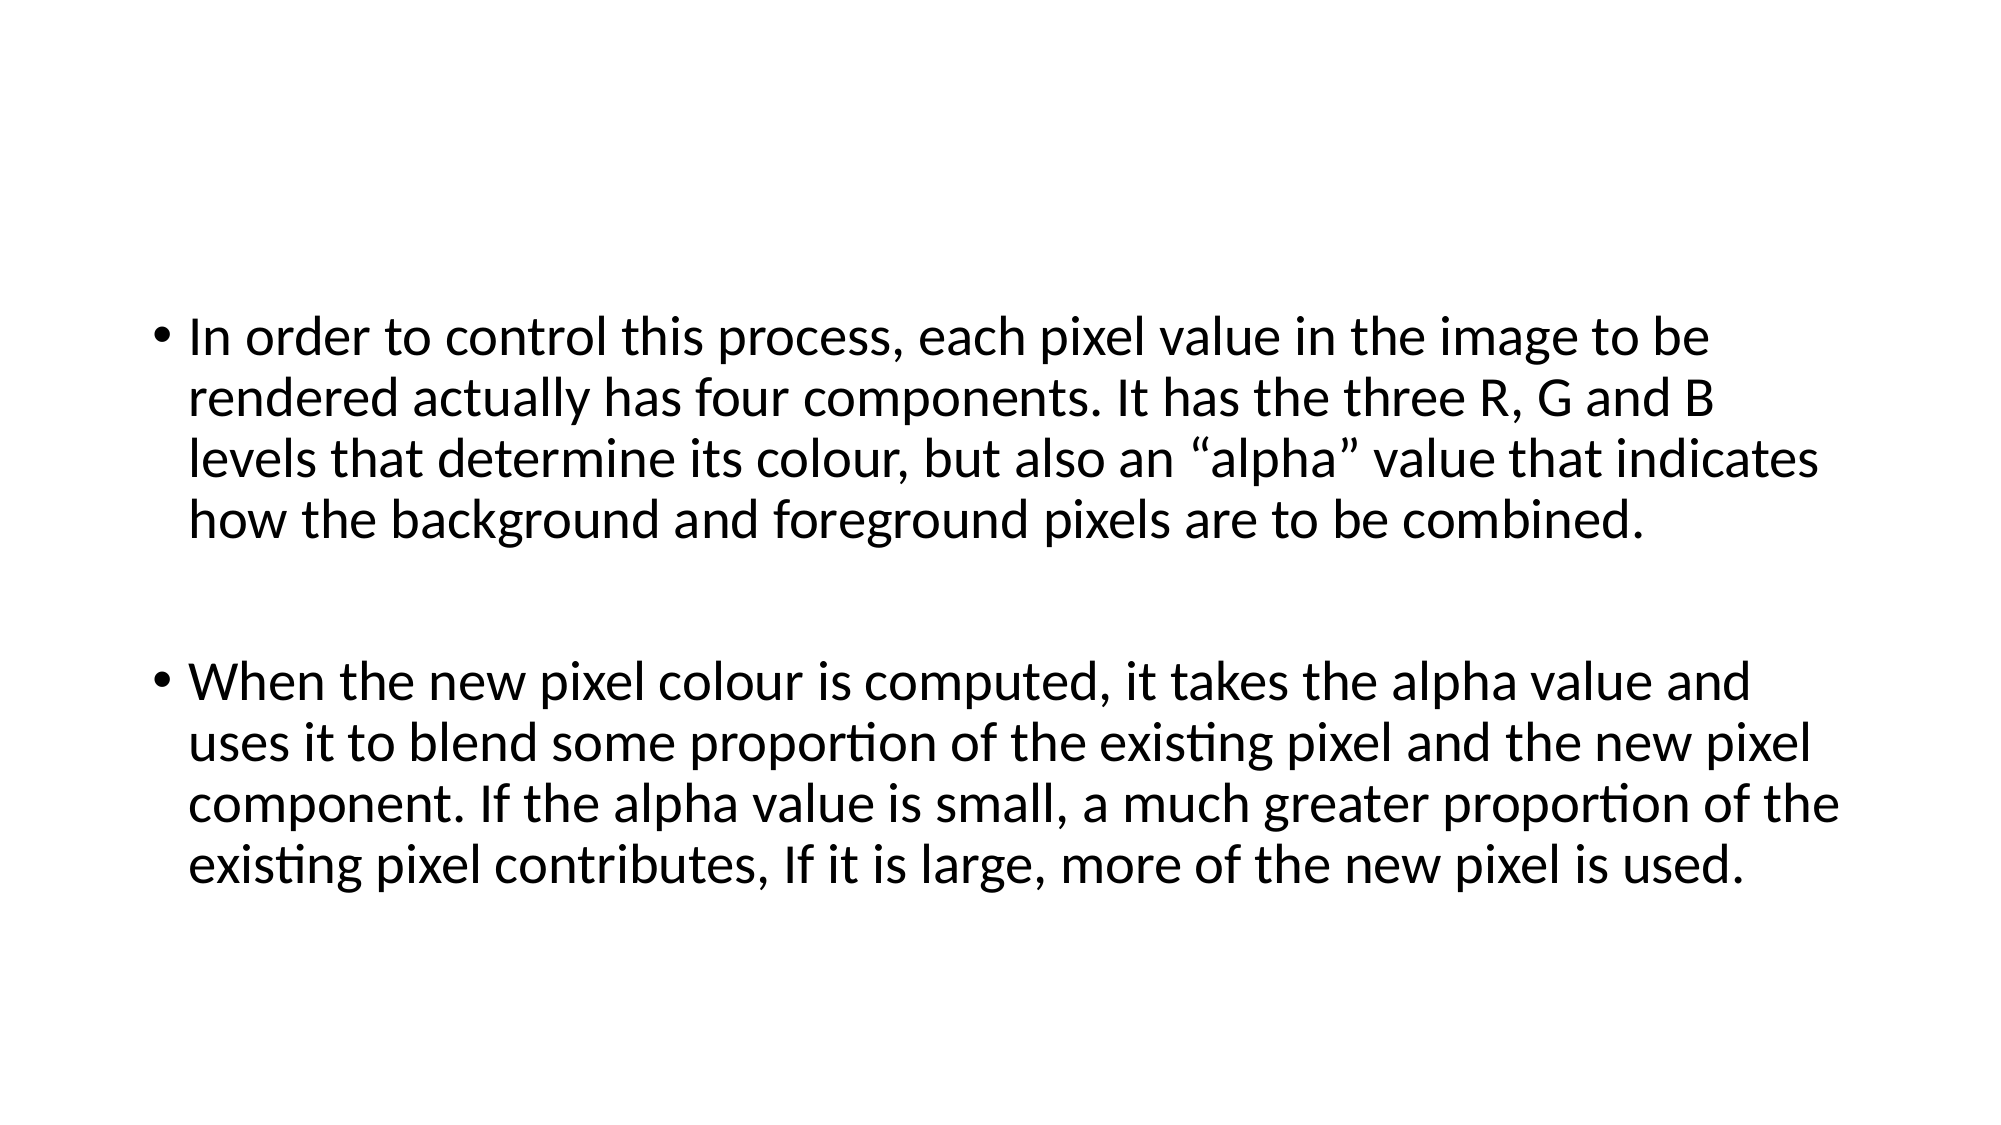

#
In order to control this process, each pixel value in the image to be rendered actually has four components. It has the three R, G and B levels that determine its colour, but also an “alpha” value that indicates how the background and foreground pixels are to be combined.

When the new pixel colour is computed, it takes the alpha value and uses it to blend some proportion of the existing pixel and the new pixel component. If the alpha value is small, a much greater proportion of the existing pixel contributes, If it is large, more of the new pixel is used.